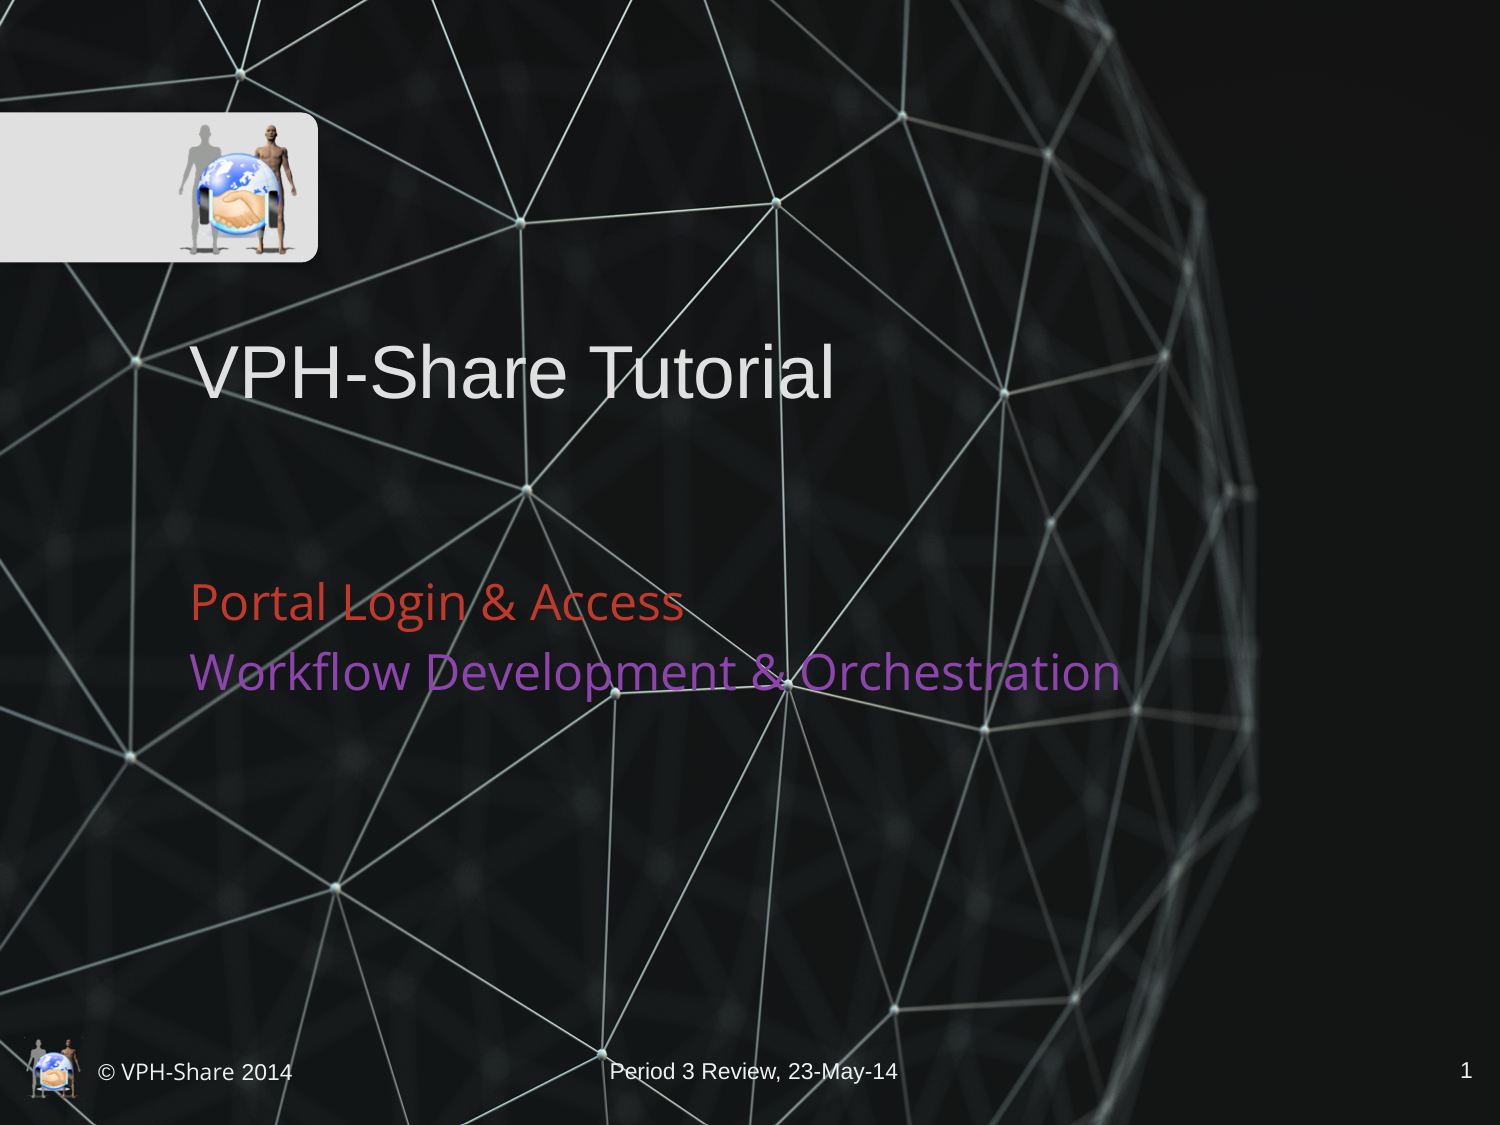

# VPH-Share Tutorial
Portal Login & Access
Workflow Development & Orchestration